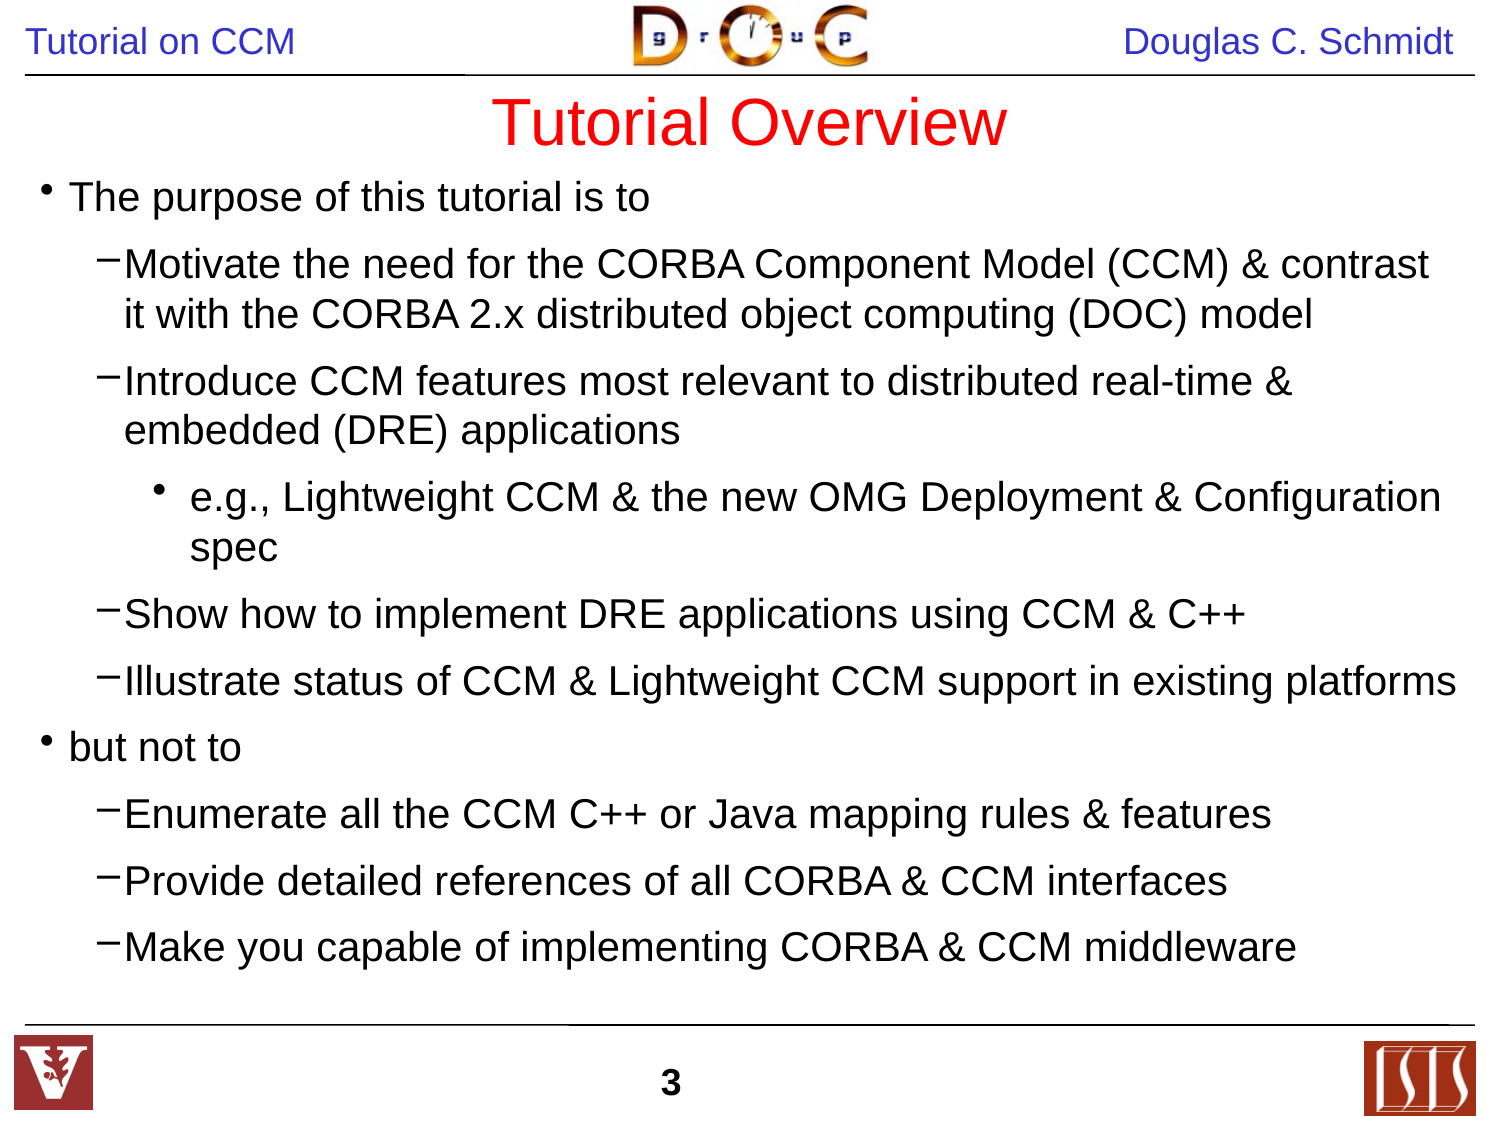

# Tutorial Overview
The purpose of this tutorial is to
Motivate the need for the CORBA Component Model (CCM) & contrast it with the CORBA 2.x distributed object computing (DOC) model
Introduce CCM features most relevant to distributed real-time & embedded (DRE) applications
e.g., Lightweight CCM & the new OMG Deployment & Configuration spec
Show how to implement DRE applications using CCM & C++
Illustrate status of CCM & Lightweight CCM support in existing platforms
but not to
Enumerate all the CCM C++ or Java mapping rules & features
Provide detailed references of all CORBA & CCM interfaces
Make you capable of implementing CORBA & CCM middleware